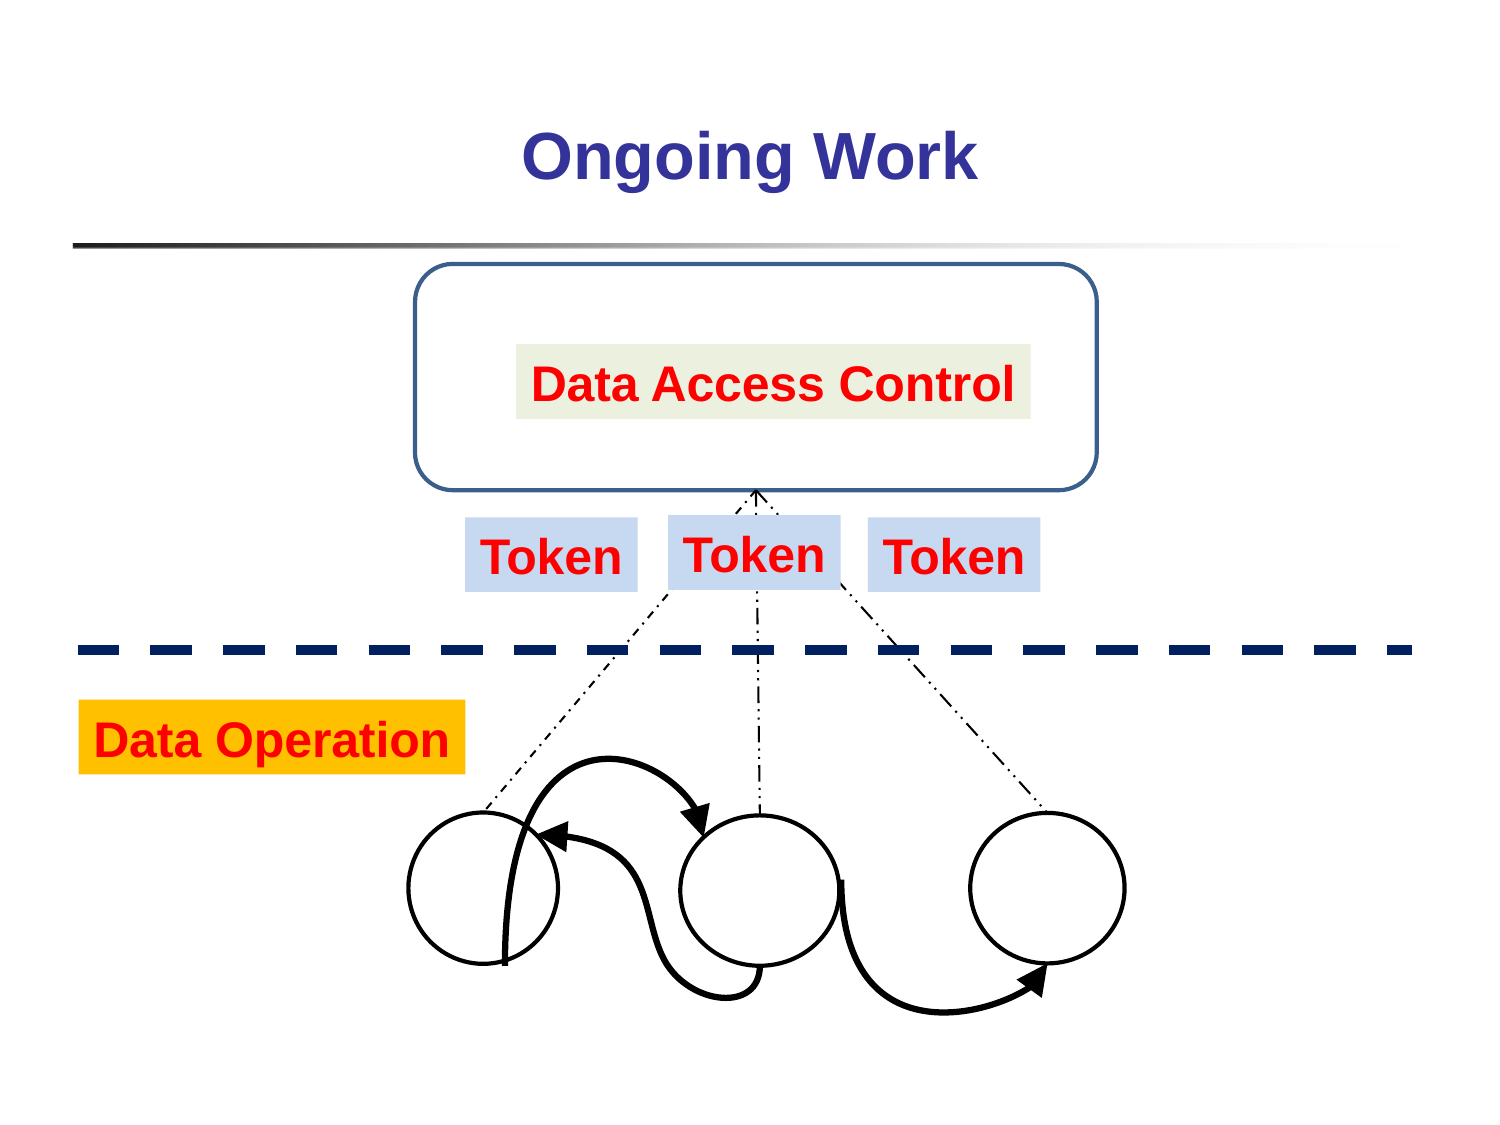

# Ongoing Work

Data Access Control
Token
Token
Token
Data Operation